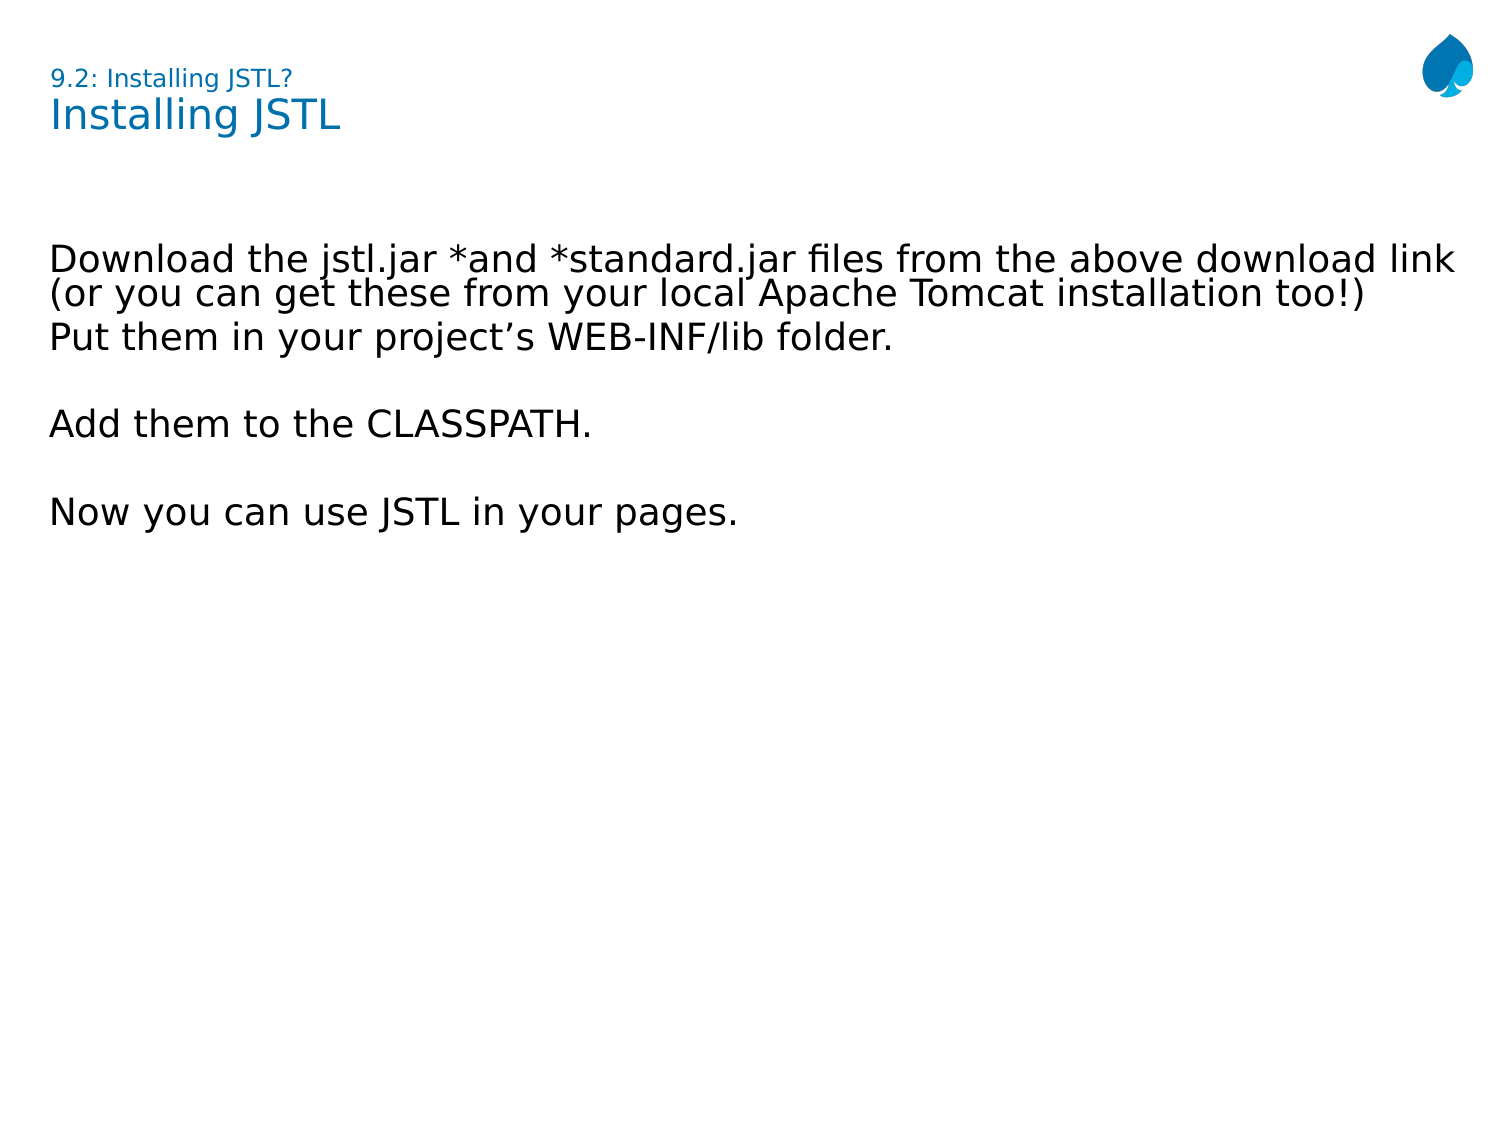

# 9.2: Installing JSTL? Installing JSTL
Download the jstl.jar *and *standard.jar files from the above download link (or you can get these from your local Apache Tomcat installation too!)
Put them in your project’s WEB-INF/lib folder.

Add them to the CLASSPATH.

Now you can use JSTL in your pages.